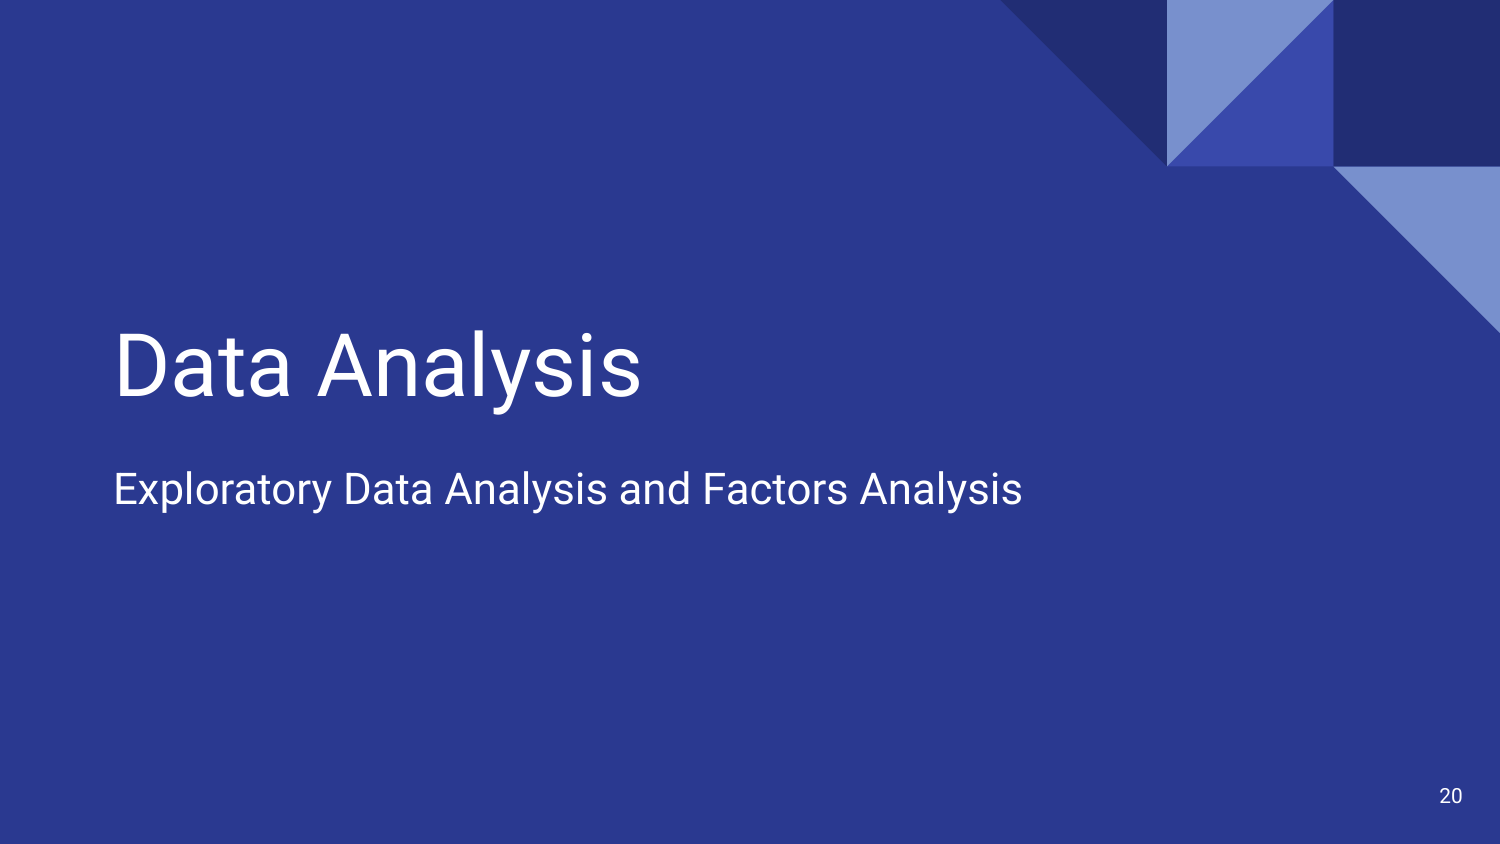

# Data Analysis
Exploratory Data Analysis and Factors Analysis
20